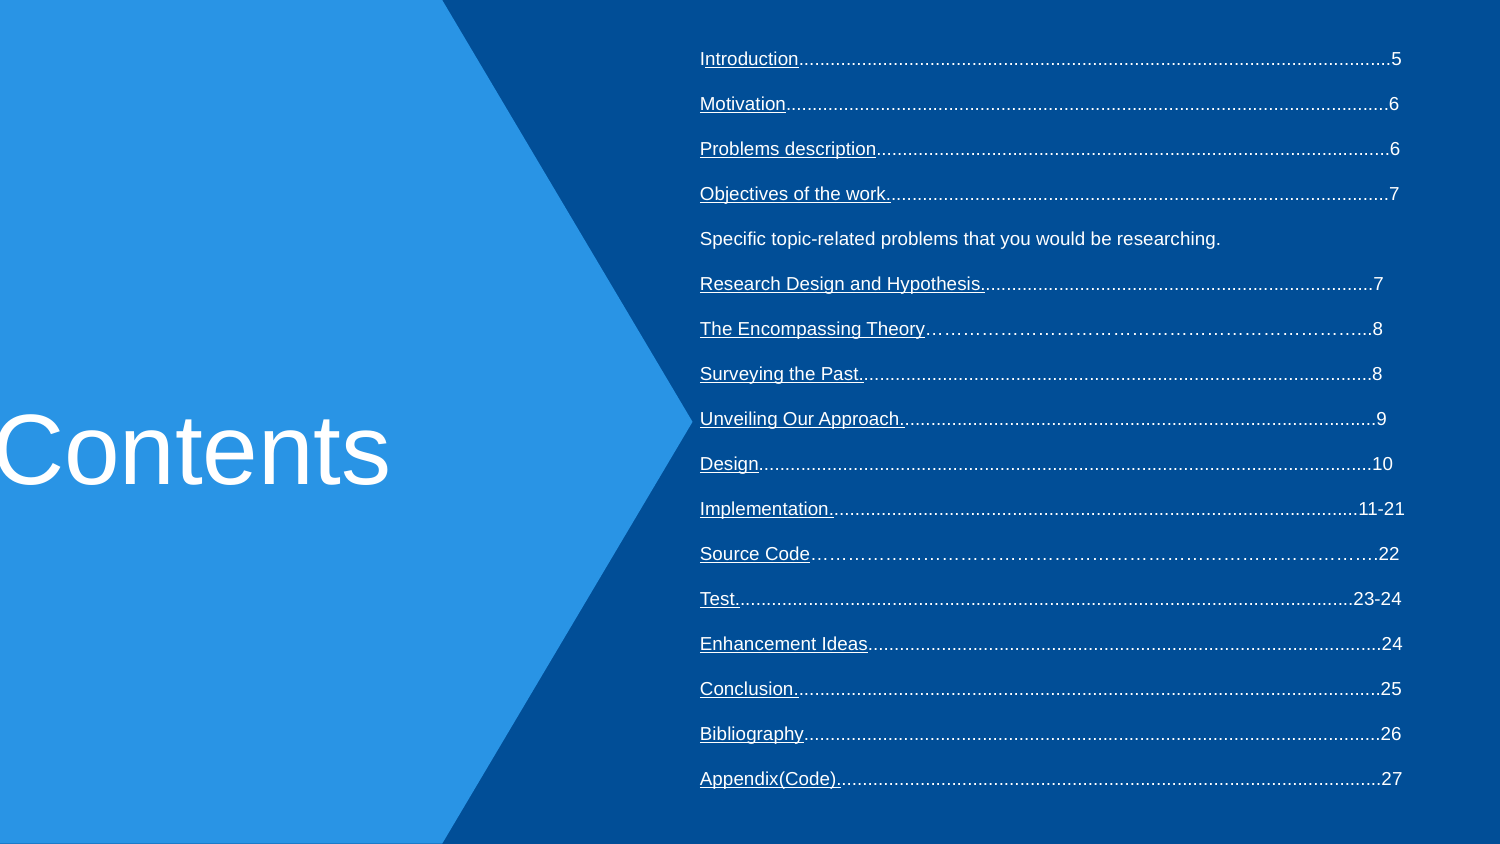

Contents
Introduction.................................................................................................................5

Motivation...................................................................................................................6

Problems description..................................................................................................6

Objectives of the work................................................................................................7

Specific topic-related problems that you would be researching.

Research Design and Hypothesis...........................................................................7

The Encompassing Theory……………………………………………………………...8

Surveying the Past..................................................................................................8

Unveiling Our Approach...........................................................................................9

Design.....................................................................................................................10

Implementation.....................................................................................................11-21

Source Code……………………………………………………………………………….22

Test......................................................................................................................23-24

Enhancement Ideas..................................................................................................24

Conclusion................................................................................................................25

Bibliography..............................................................................................................26

Appendix(Code)........................................................................................................27